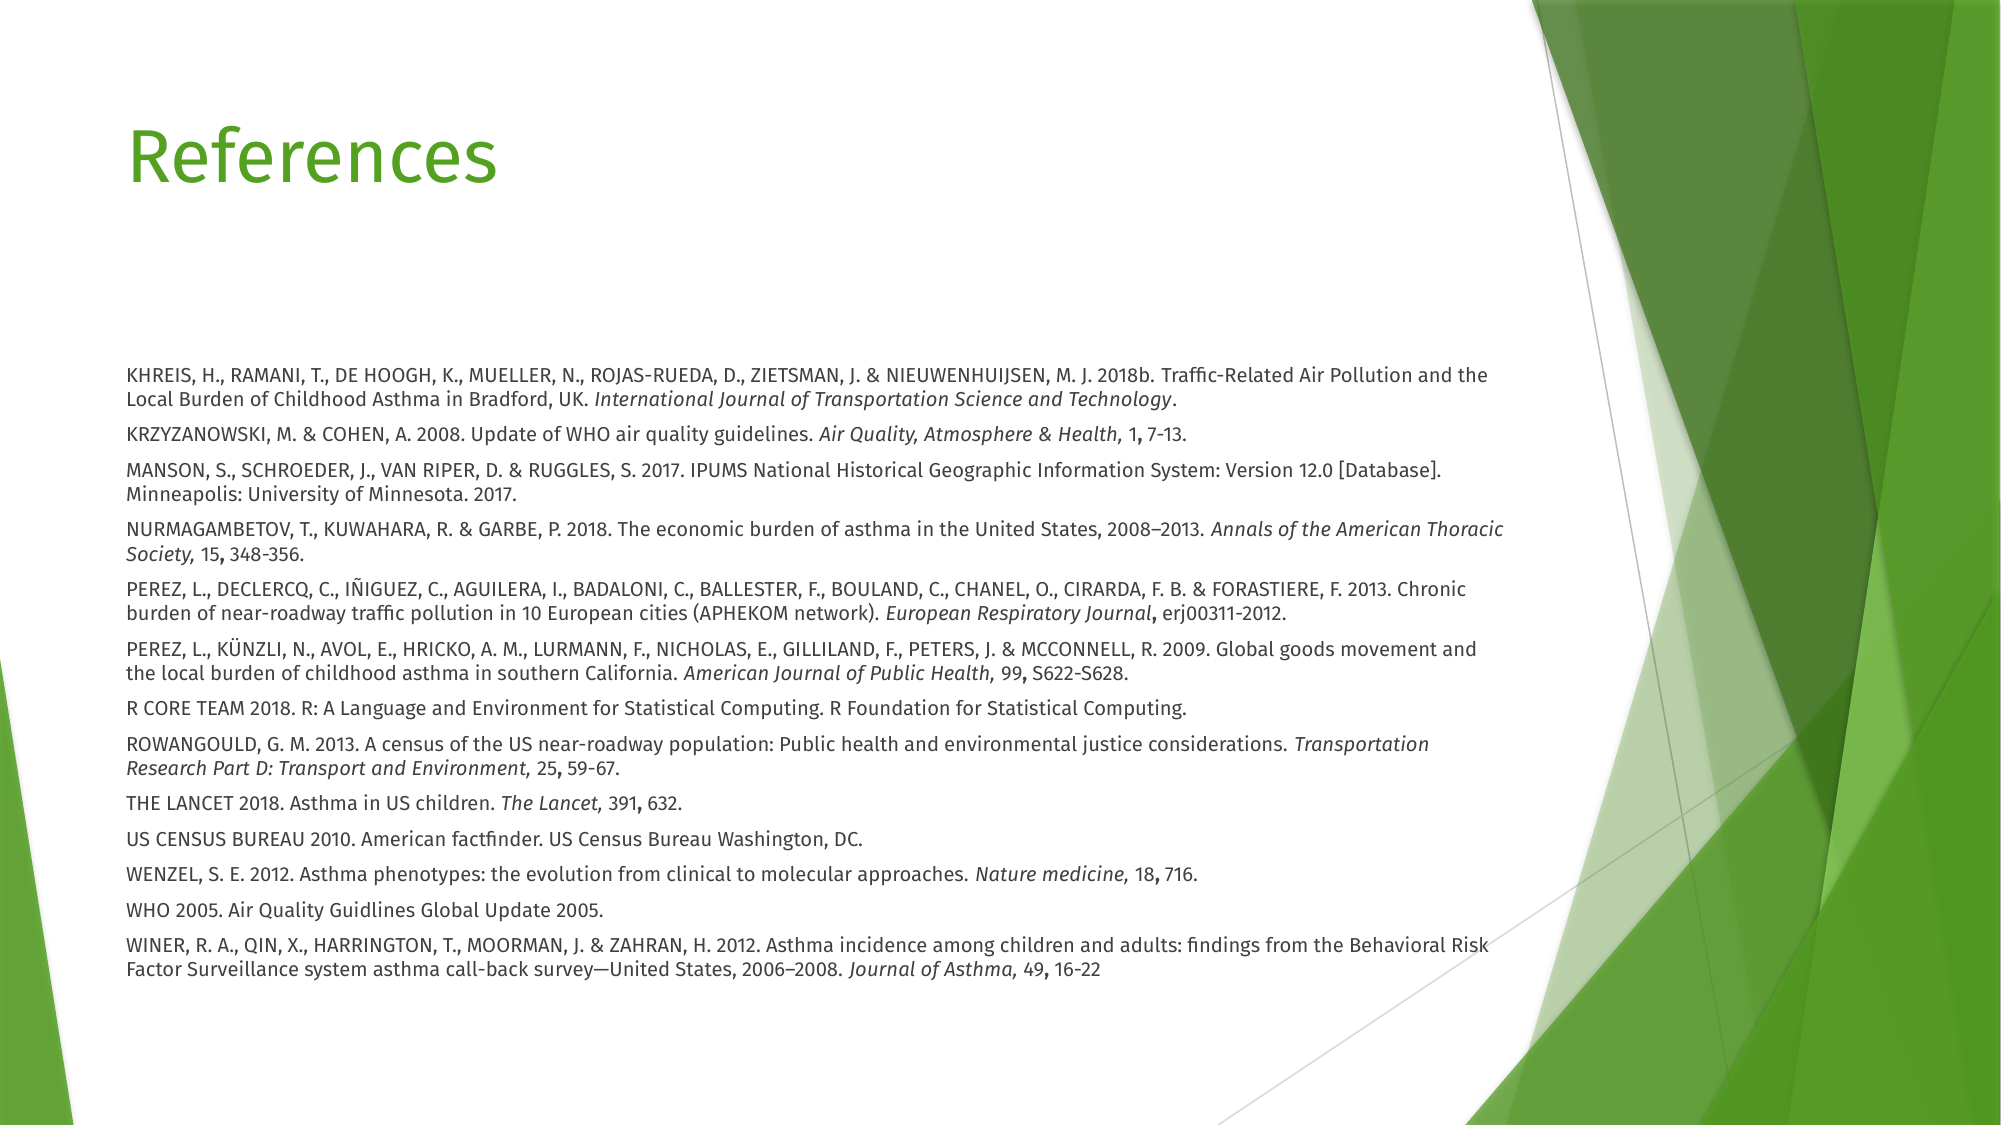

# References
KHREIS, H., RAMANI, T., DE HOOGH, K., MUELLER, N., ROJAS-RUEDA, D., ZIETSMAN, J. & NIEUWENHUIJSEN, M. J. 2018b. Traffic-Related Air Pollution and the Local Burden of Childhood Asthma in Bradford, UK. International Journal of Transportation Science and Technology.
KRZYZANOWSKI, M. & COHEN, A. 2008. Update of WHO air quality guidelines. Air Quality, Atmosphere & Health, 1, 7-13.
MANSON, S., SCHROEDER, J., VAN RIPER, D. & RUGGLES, S. 2017. IPUMS National Historical Geographic Information System: Version 12.0 [Database]. Minneapolis: University of Minnesota. 2017.
NURMAGAMBETOV, T., KUWAHARA, R. & GARBE, P. 2018. The economic burden of asthma in the United States, 2008–2013. Annals of the American Thoracic Society, 15, 348-356.
PEREZ, L., DECLERCQ, C., IÑIGUEZ, C., AGUILERA, I., BADALONI, C., BALLESTER, F., BOULAND, C., CHANEL, O., CIRARDA, F. B. & FORASTIERE, F. 2013. Chronic burden of near-roadway traffic pollution in 10 European cities (APHEKOM network). European Respiratory Journal, erj00311-2012.
PEREZ, L., KÜNZLI, N., AVOL, E., HRICKO, A. M., LURMANN, F., NICHOLAS, E., GILLILAND, F., PETERS, J. & MCCONNELL, R. 2009. Global goods movement and the local burden of childhood asthma in southern California. American Journal of Public Health, 99, S622-S628.
R CORE TEAM 2018. R: A Language and Environment for Statistical Computing. R Foundation for Statistical Computing.
ROWANGOULD, G. M. 2013. A census of the US near-roadway population: Public health and environmental justice considerations. Transportation Research Part D: Transport and Environment, 25, 59-67.
THE LANCET 2018. Asthma in US children. The Lancet, 391, 632.
US CENSUS BUREAU 2010. American factfinder. US Census Bureau Washington, DC.
WENZEL, S. E. 2012. Asthma phenotypes: the evolution from clinical to molecular approaches. Nature medicine, 18, 716.
WHO 2005. Air Quality Guidlines Global Update 2005.
WINER, R. A., QIN, X., HARRINGTON, T., MOORMAN, J. & ZAHRAN, H. 2012. Asthma incidence among children and adults: findings from the Behavioral Risk Factor Surveillance system asthma call-back survey—United States, 2006–2008. Journal of Asthma, 49, 16-22